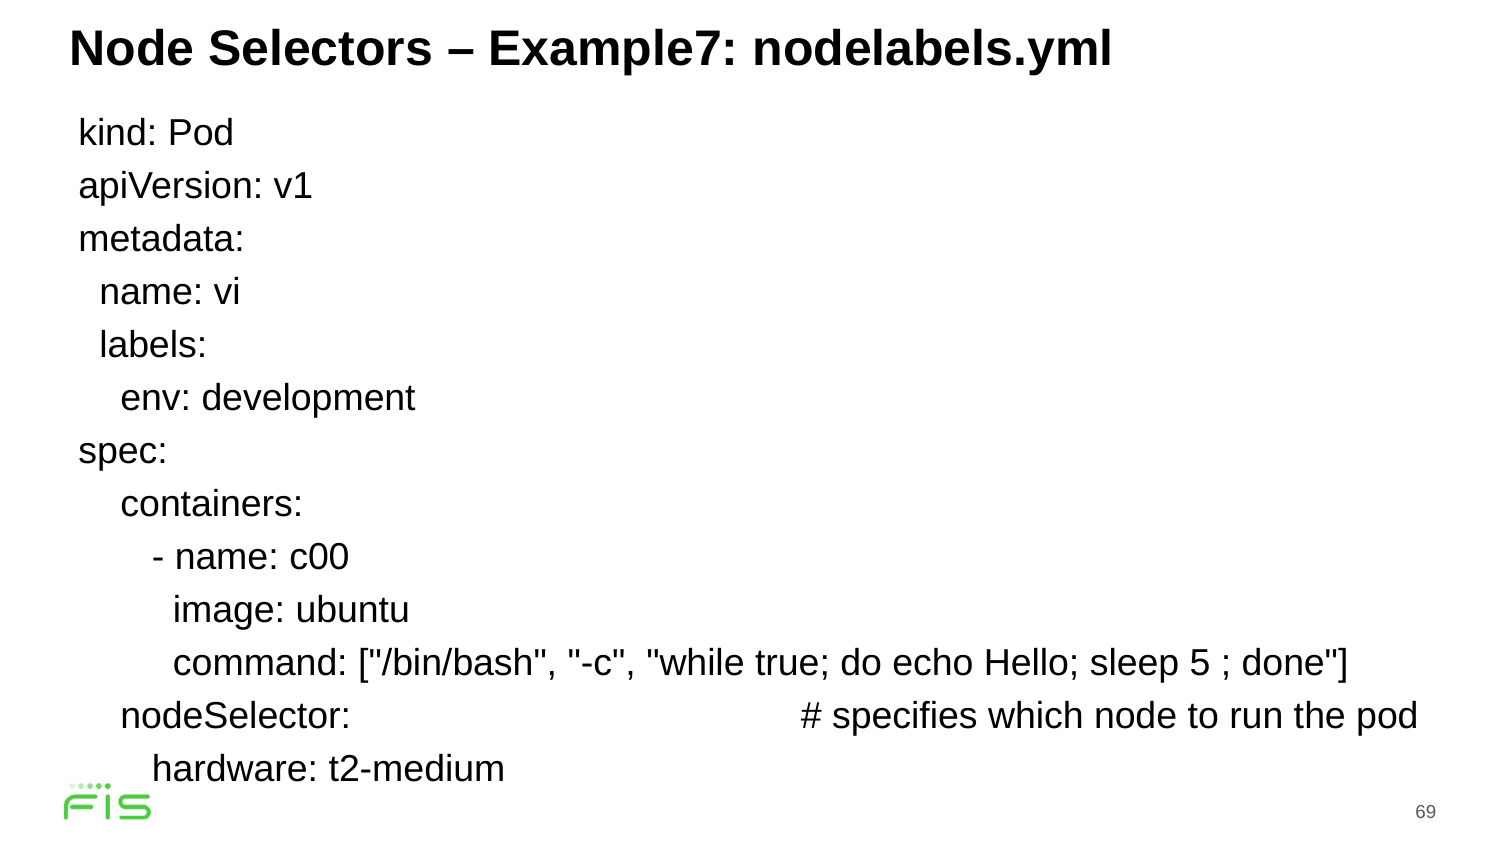

Node Selectors – Example7: nodelabels.yml
kind: Pod
apiVersion: v1
metadata:
  name: vi
  labels:
    env: development
spec:
    containers:
       - name: c00
         image: ubuntu
         command: ["/bin/bash", "-c", "while true; do echo Hello; sleep 5 ; done"]
    nodeSelector:                                           # specifies which node to run the pod
       hardware: t2-medium
69